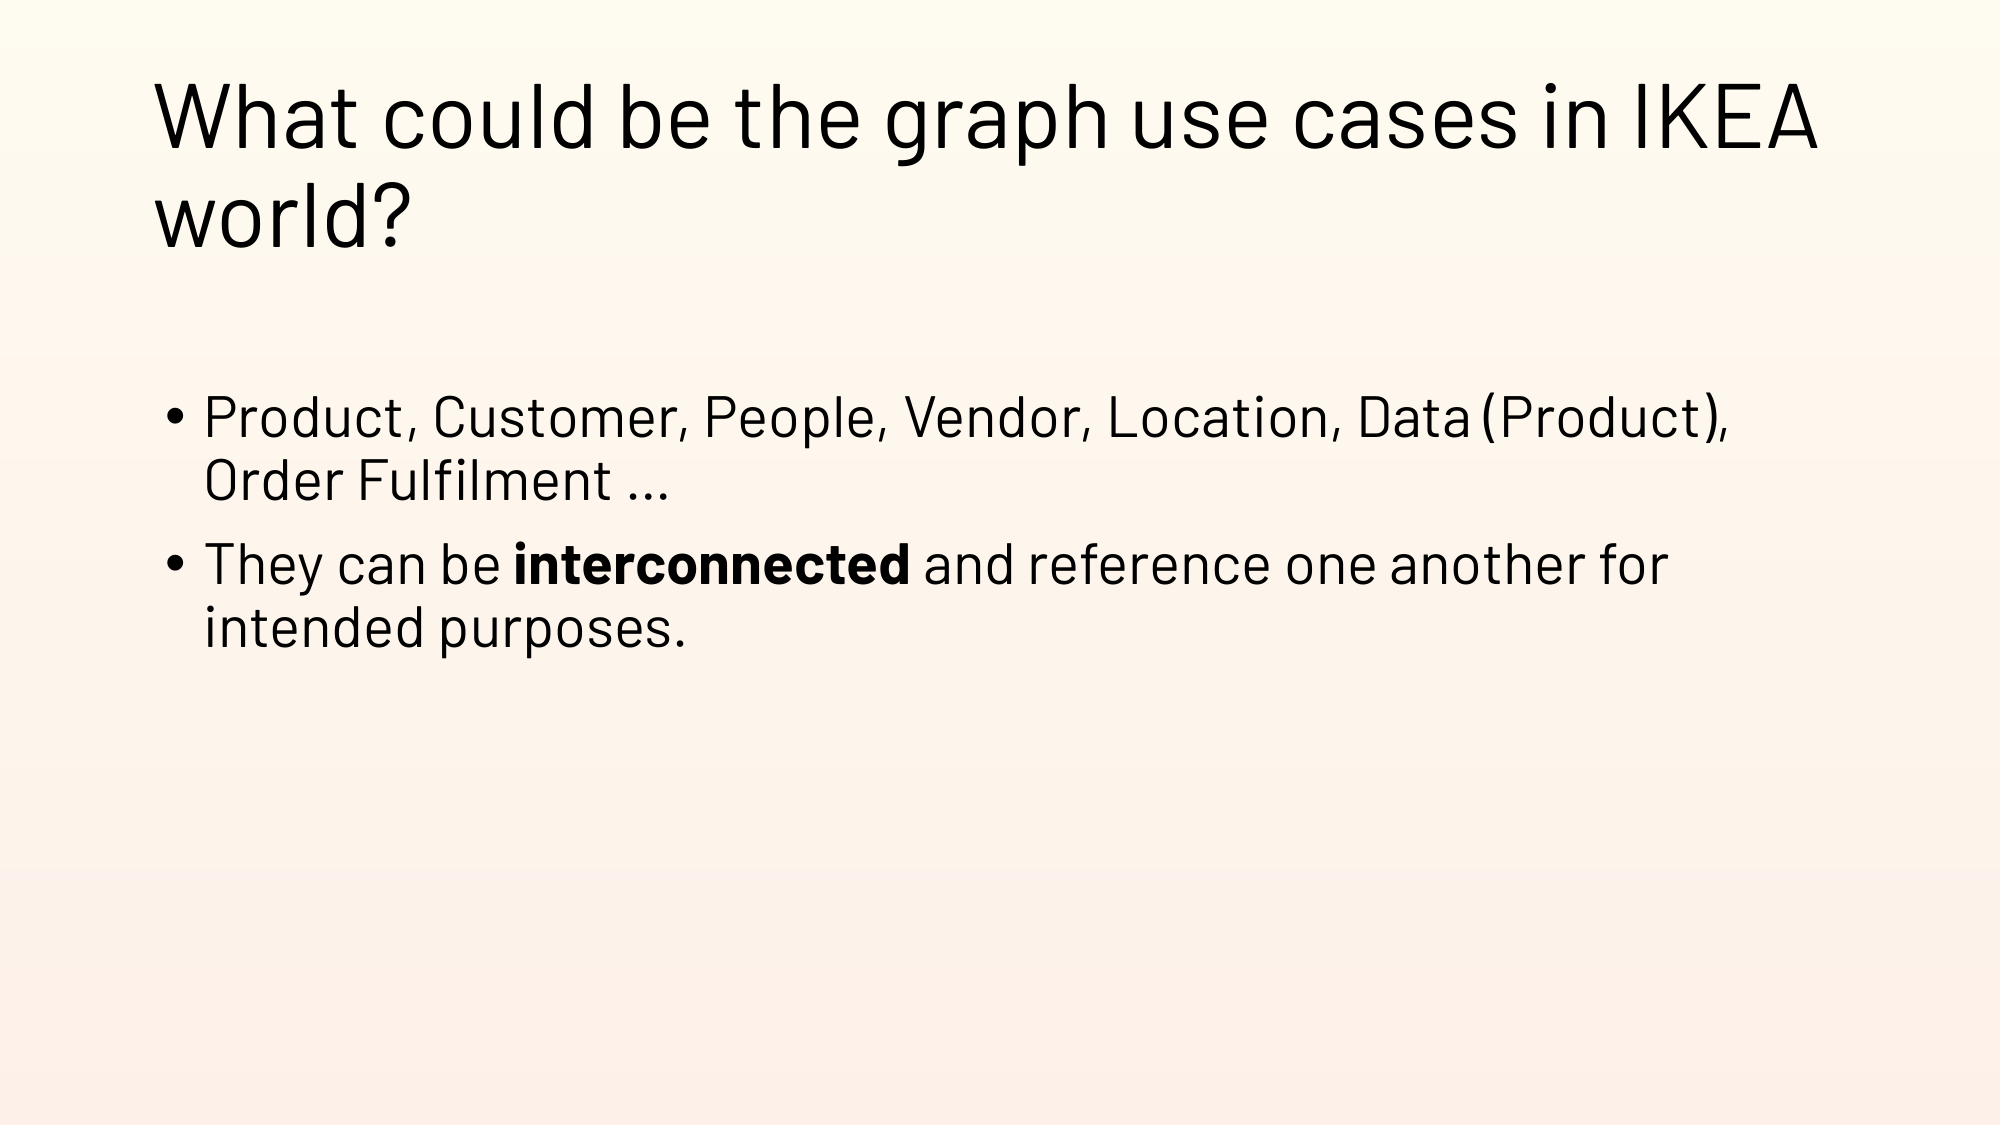

# What could be the graph use cases in IKEA world?
Product, Customer, People, Vendor, Location, Data (Product), Order Fulfilment …
They can be interconnected and reference one another for intended purposes.